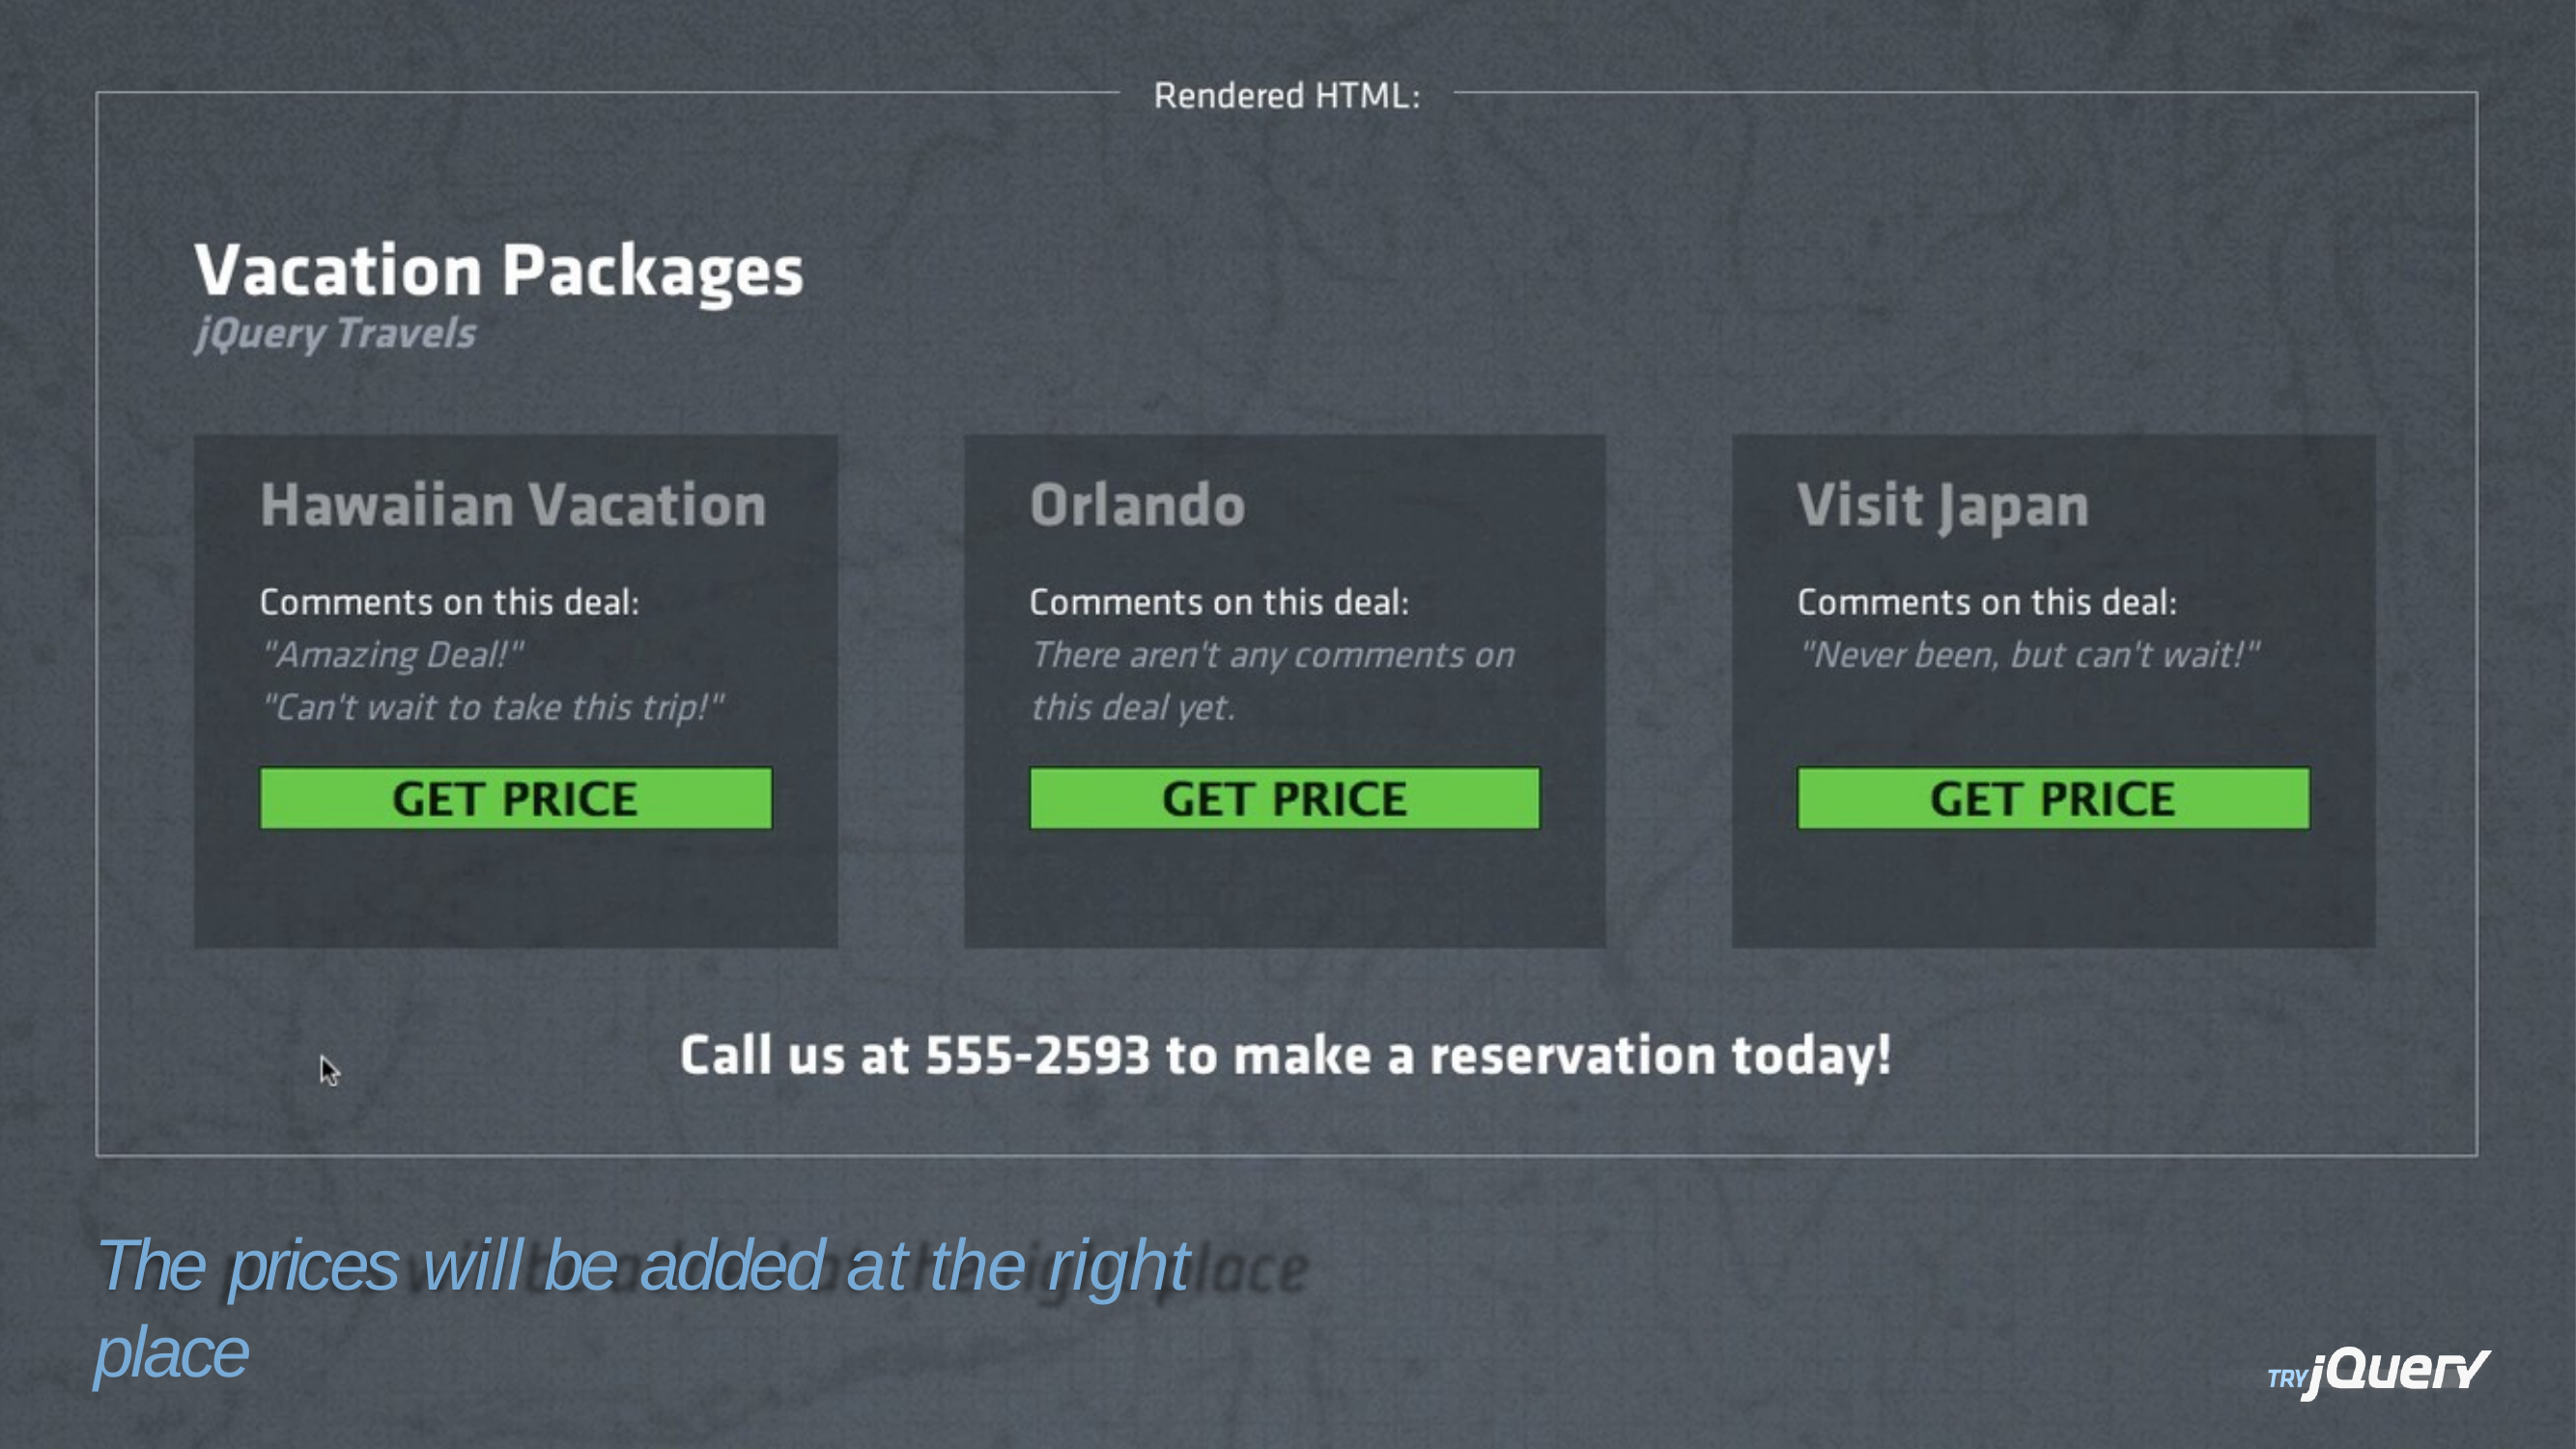

The prices will be added at the right place